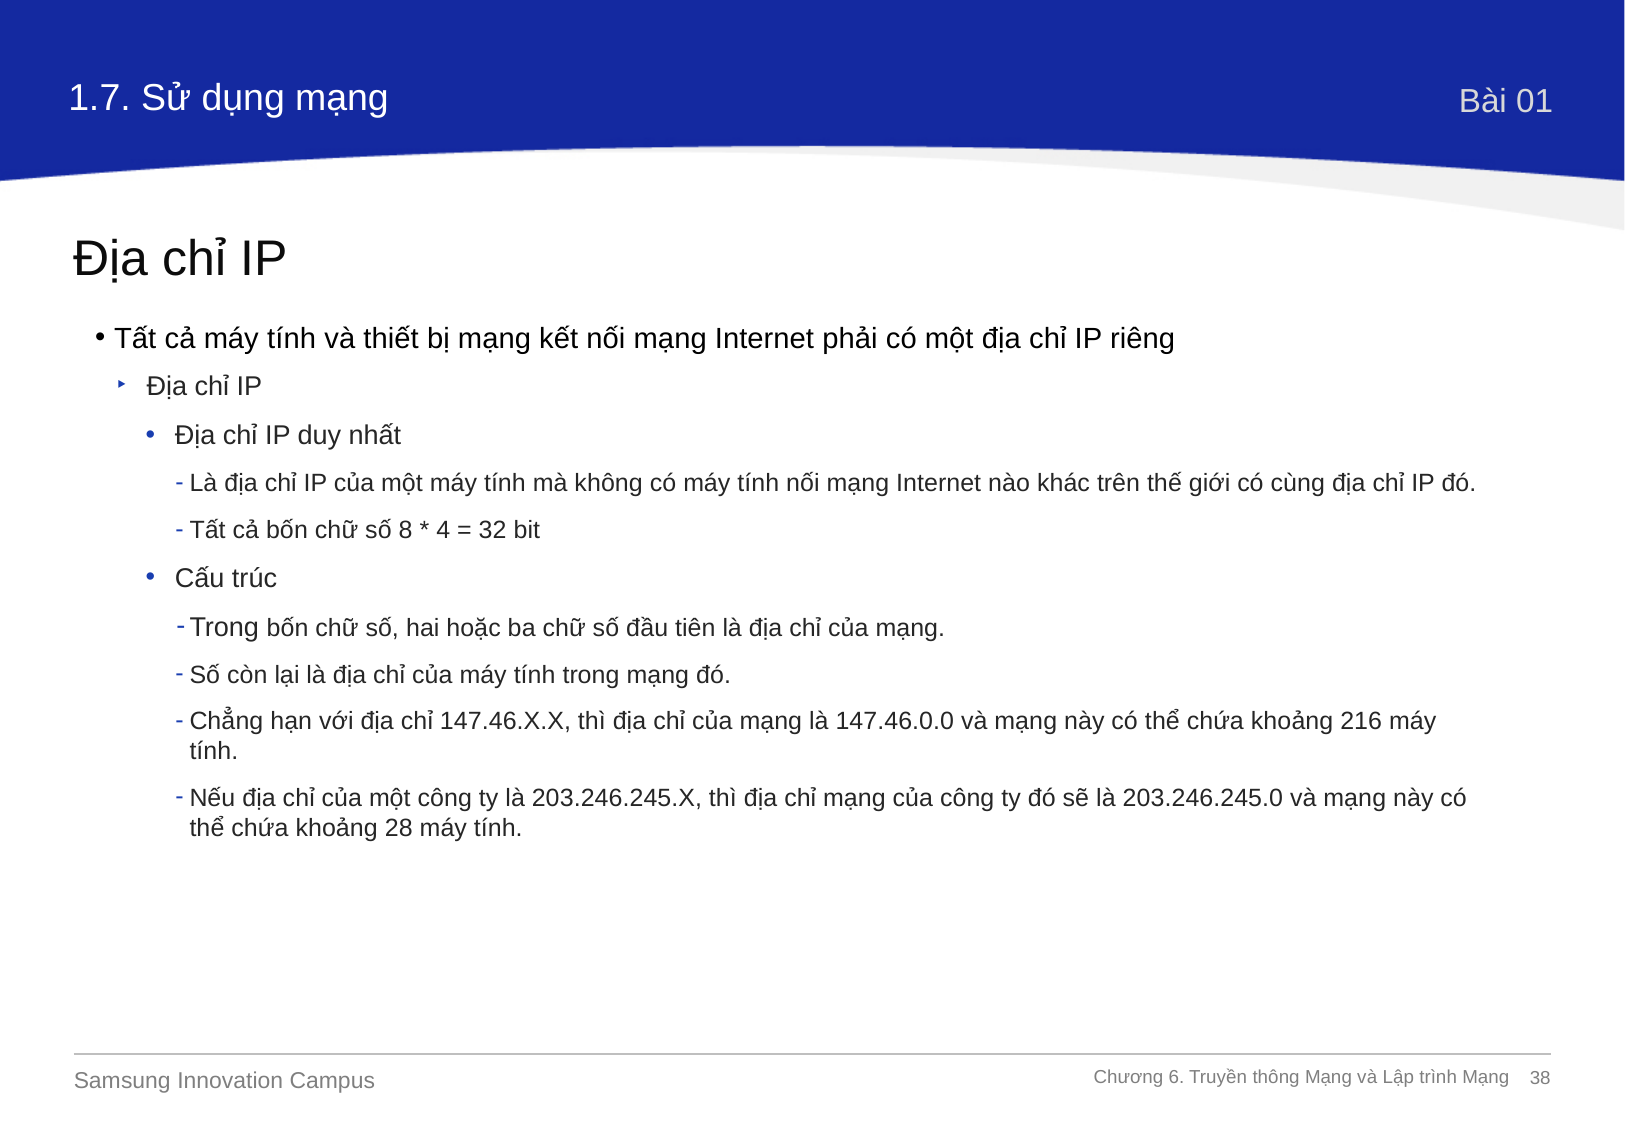

1.7. Sử dụng mạng
Bài 01
Địa chỉ IP
Tất cả máy tính và thiết bị mạng kết nối mạng Internet phải có một địa chỉ IP riêng
Địa chỉ IP
Địa chỉ IP duy nhất
Là địa chỉ IP của một máy tính mà không có máy tính nối mạng Internet nào khác trên thế giới có cùng địa chỉ IP đó.
Tất cả bốn chữ số 8 * 4 = 32 bit
Cấu trúc
Trong bốn chữ số, hai hoặc ba chữ số đầu tiên là địa chỉ của mạng.
Số còn lại là địa chỉ của máy tính trong mạng đó.
Chẳng hạn với địa chỉ 147.46.X.X, thì địa chỉ của mạng là 147.46.0.0 và mạng này có thể chứa khoảng 216 máy tính.
Nếu địa chỉ của một công ty là 203.246.245.X, thì địa chỉ mạng của công ty đó sẽ là 203.246.245.0 và mạng này có thể chứa khoảng 28 máy tính.